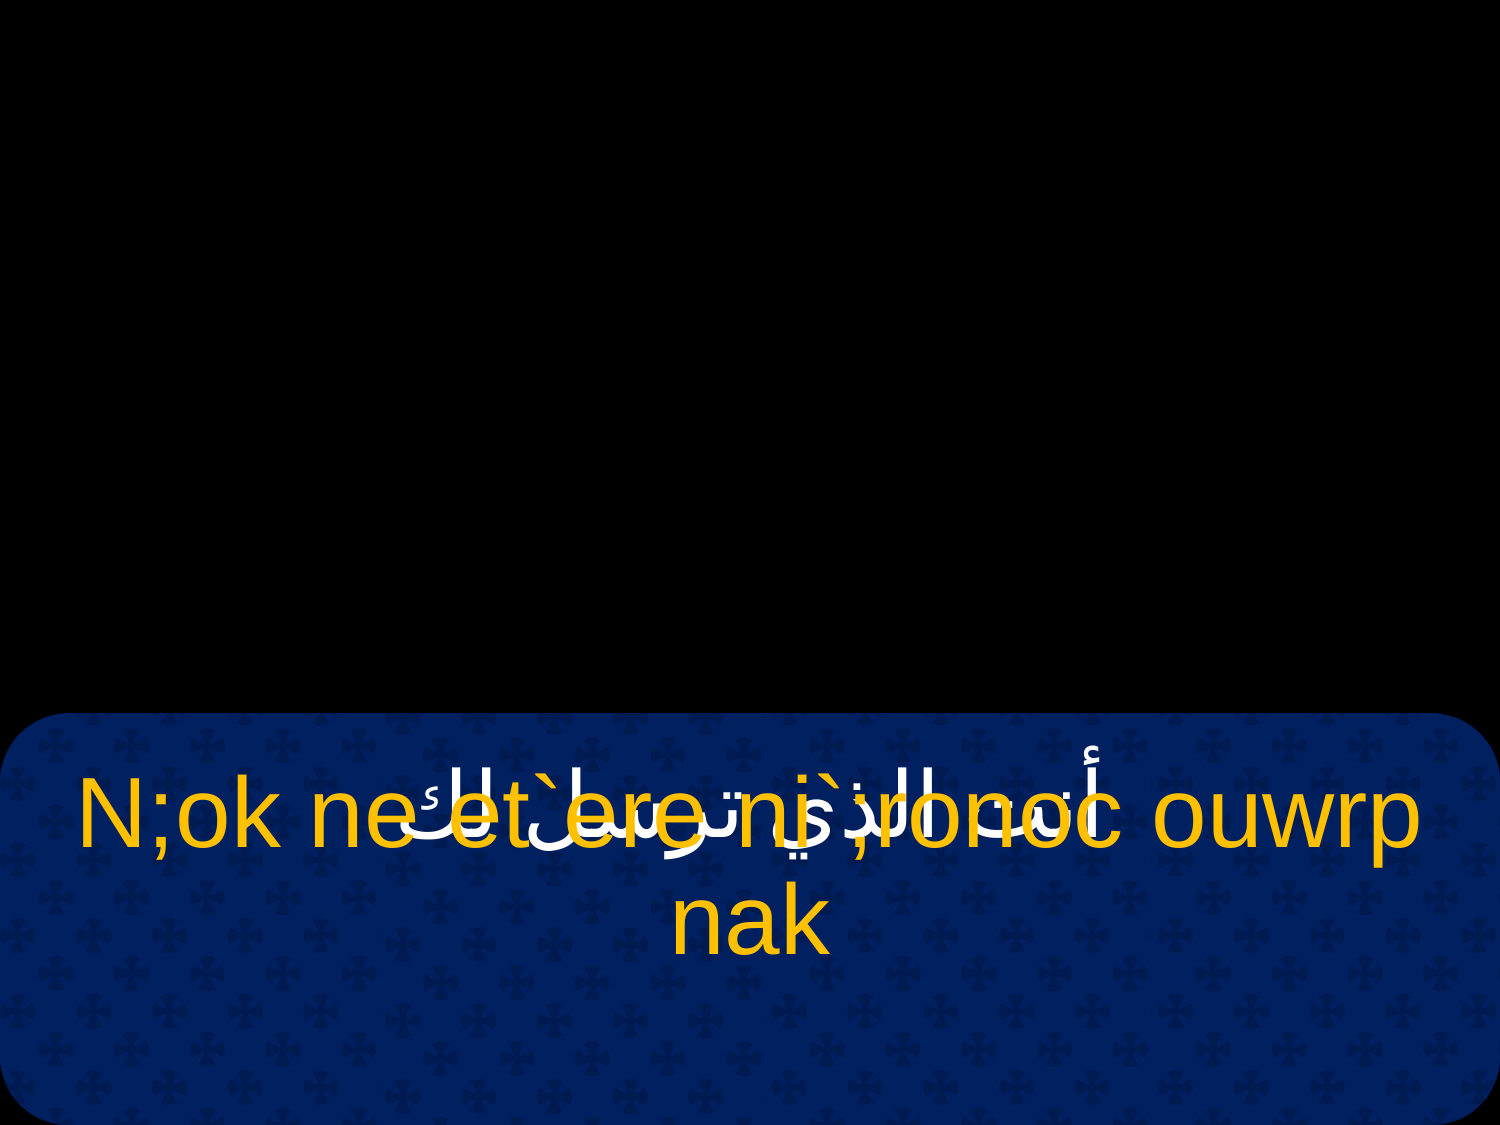

# أنت الذي ترسل لك
N;ok ne et`ere ni`;ronoc ouwrp nak